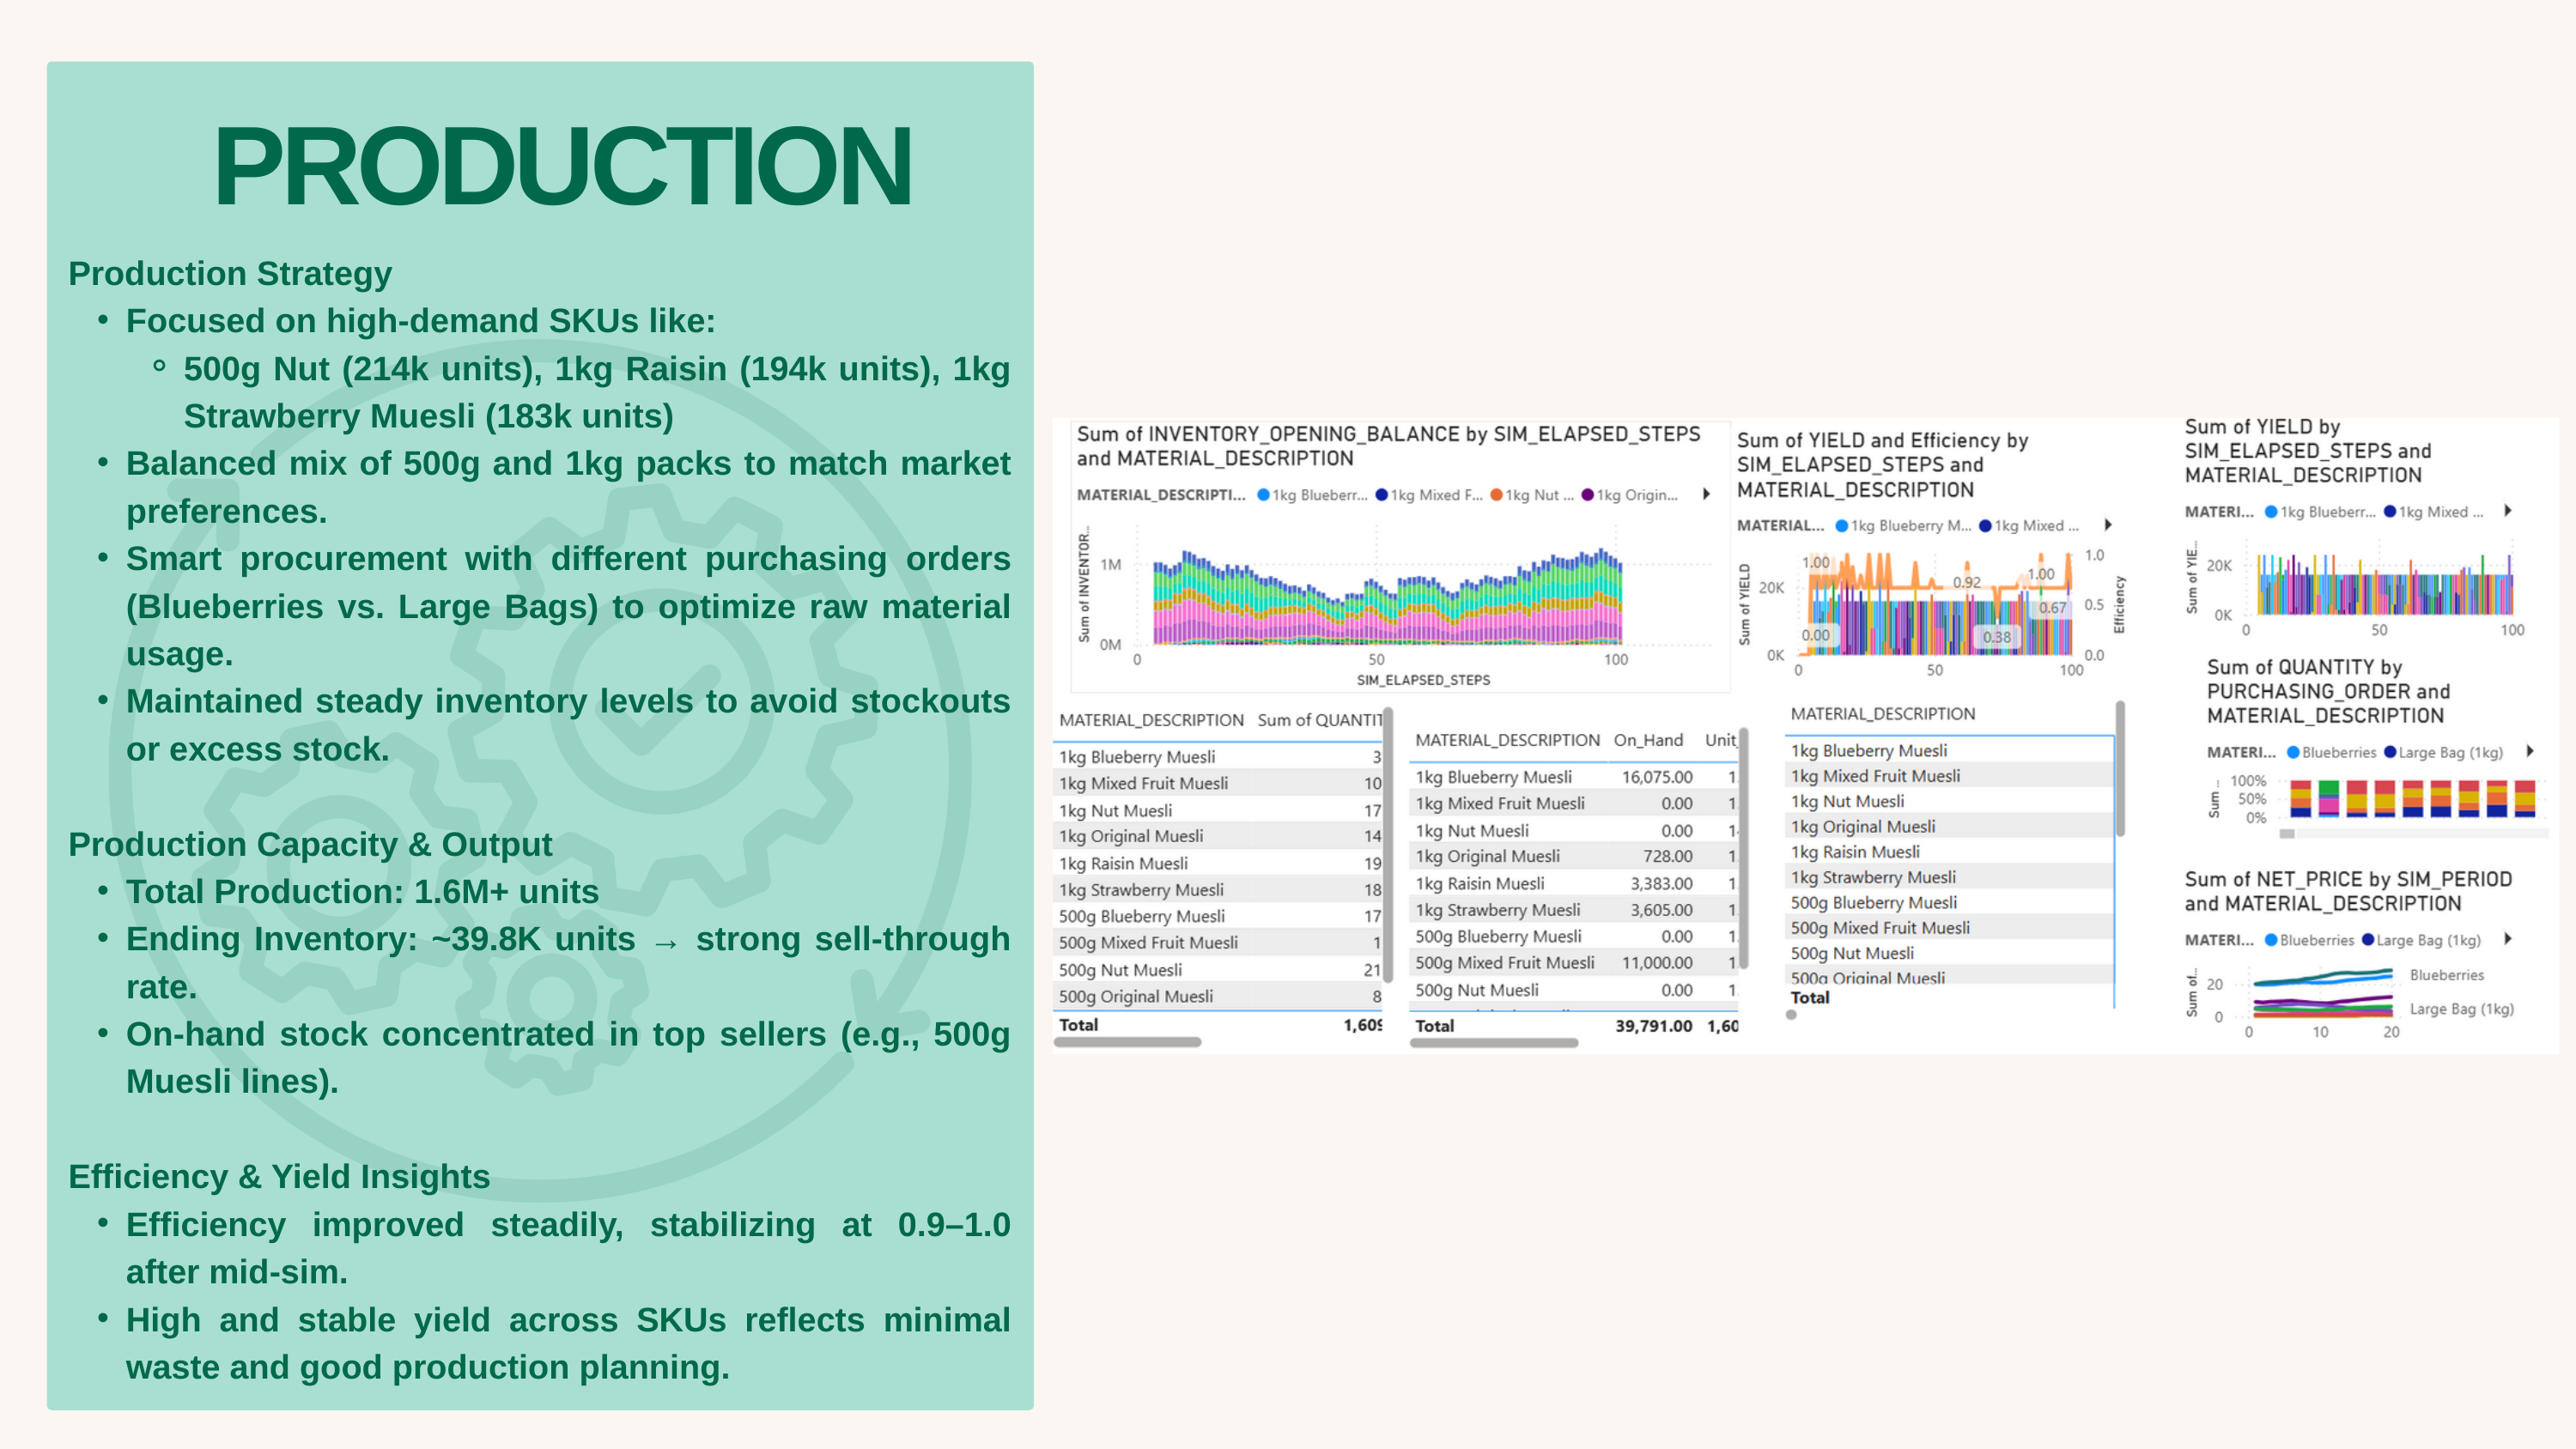

PRODUCTION
Production Strategy
Focused on high-demand SKUs like:
500g Nut (214k units), 1kg Raisin (194k units), 1kg Strawberry Muesli (183k units)
Balanced mix of 500g and 1kg packs to match market preferences.
Smart procurement with different purchasing orders (Blueberries vs. Large Bags) to optimize raw material usage.
Maintained steady inventory levels to avoid stockouts or excess stock.

Production Capacity & Output
Total Production: 1.6M+ units
Ending Inventory: ~39.8K units → strong sell-through rate.
On-hand stock concentrated in top sellers (e.g., 500g Muesli lines).

Efficiency & Yield Insights
Efficiency improved steadily, stabilizing at 0.9–1.0 after mid-sim.
High and stable yield across SKUs reflects minimal waste and good production planning.